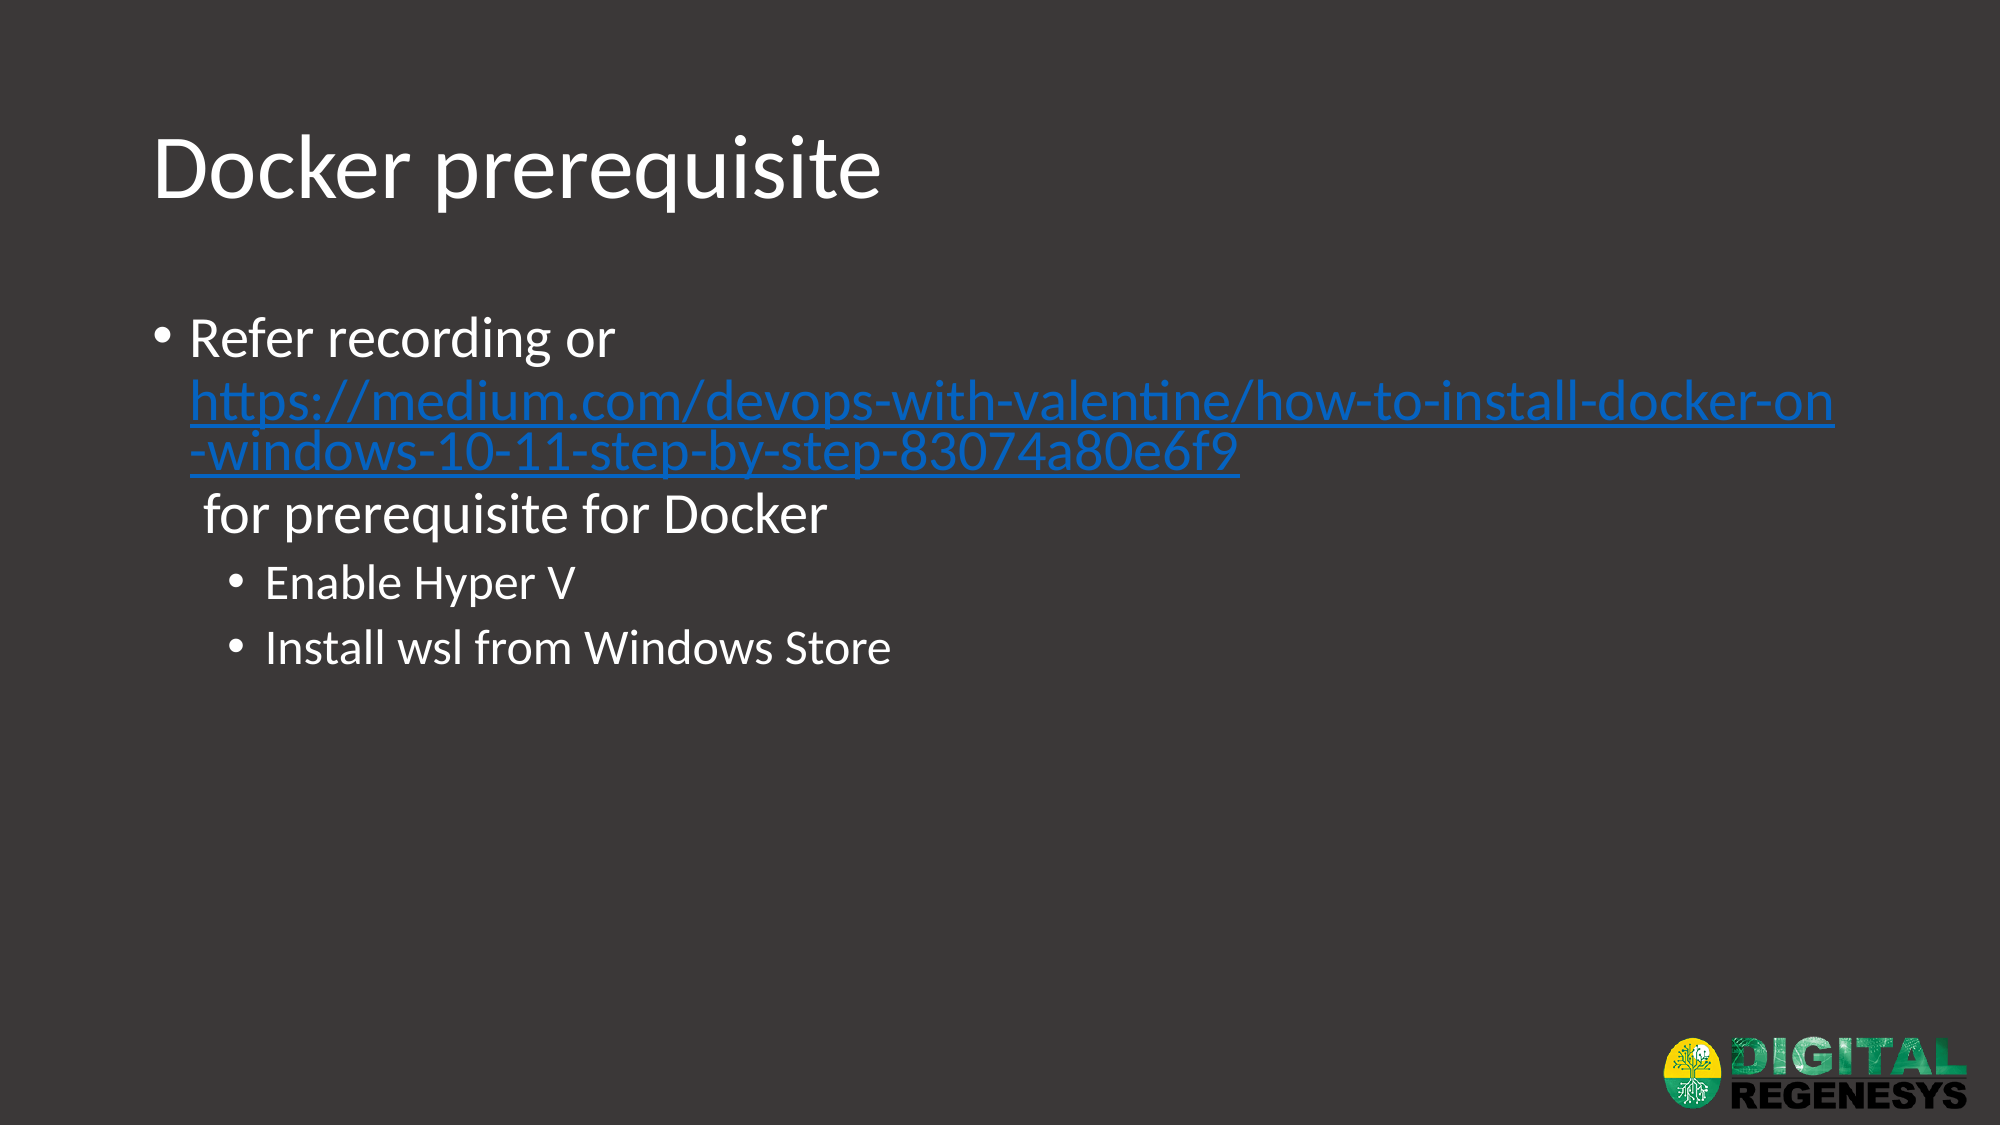

# Docker prerequisite
Refer recording or https://medium.com/devops-with-valentine/how-to-install-docker-on-windows-10-11-step-by-step-83074a80e6f9 for prerequisite for Docker
Enable Hyper V
Install wsl from Windows Store